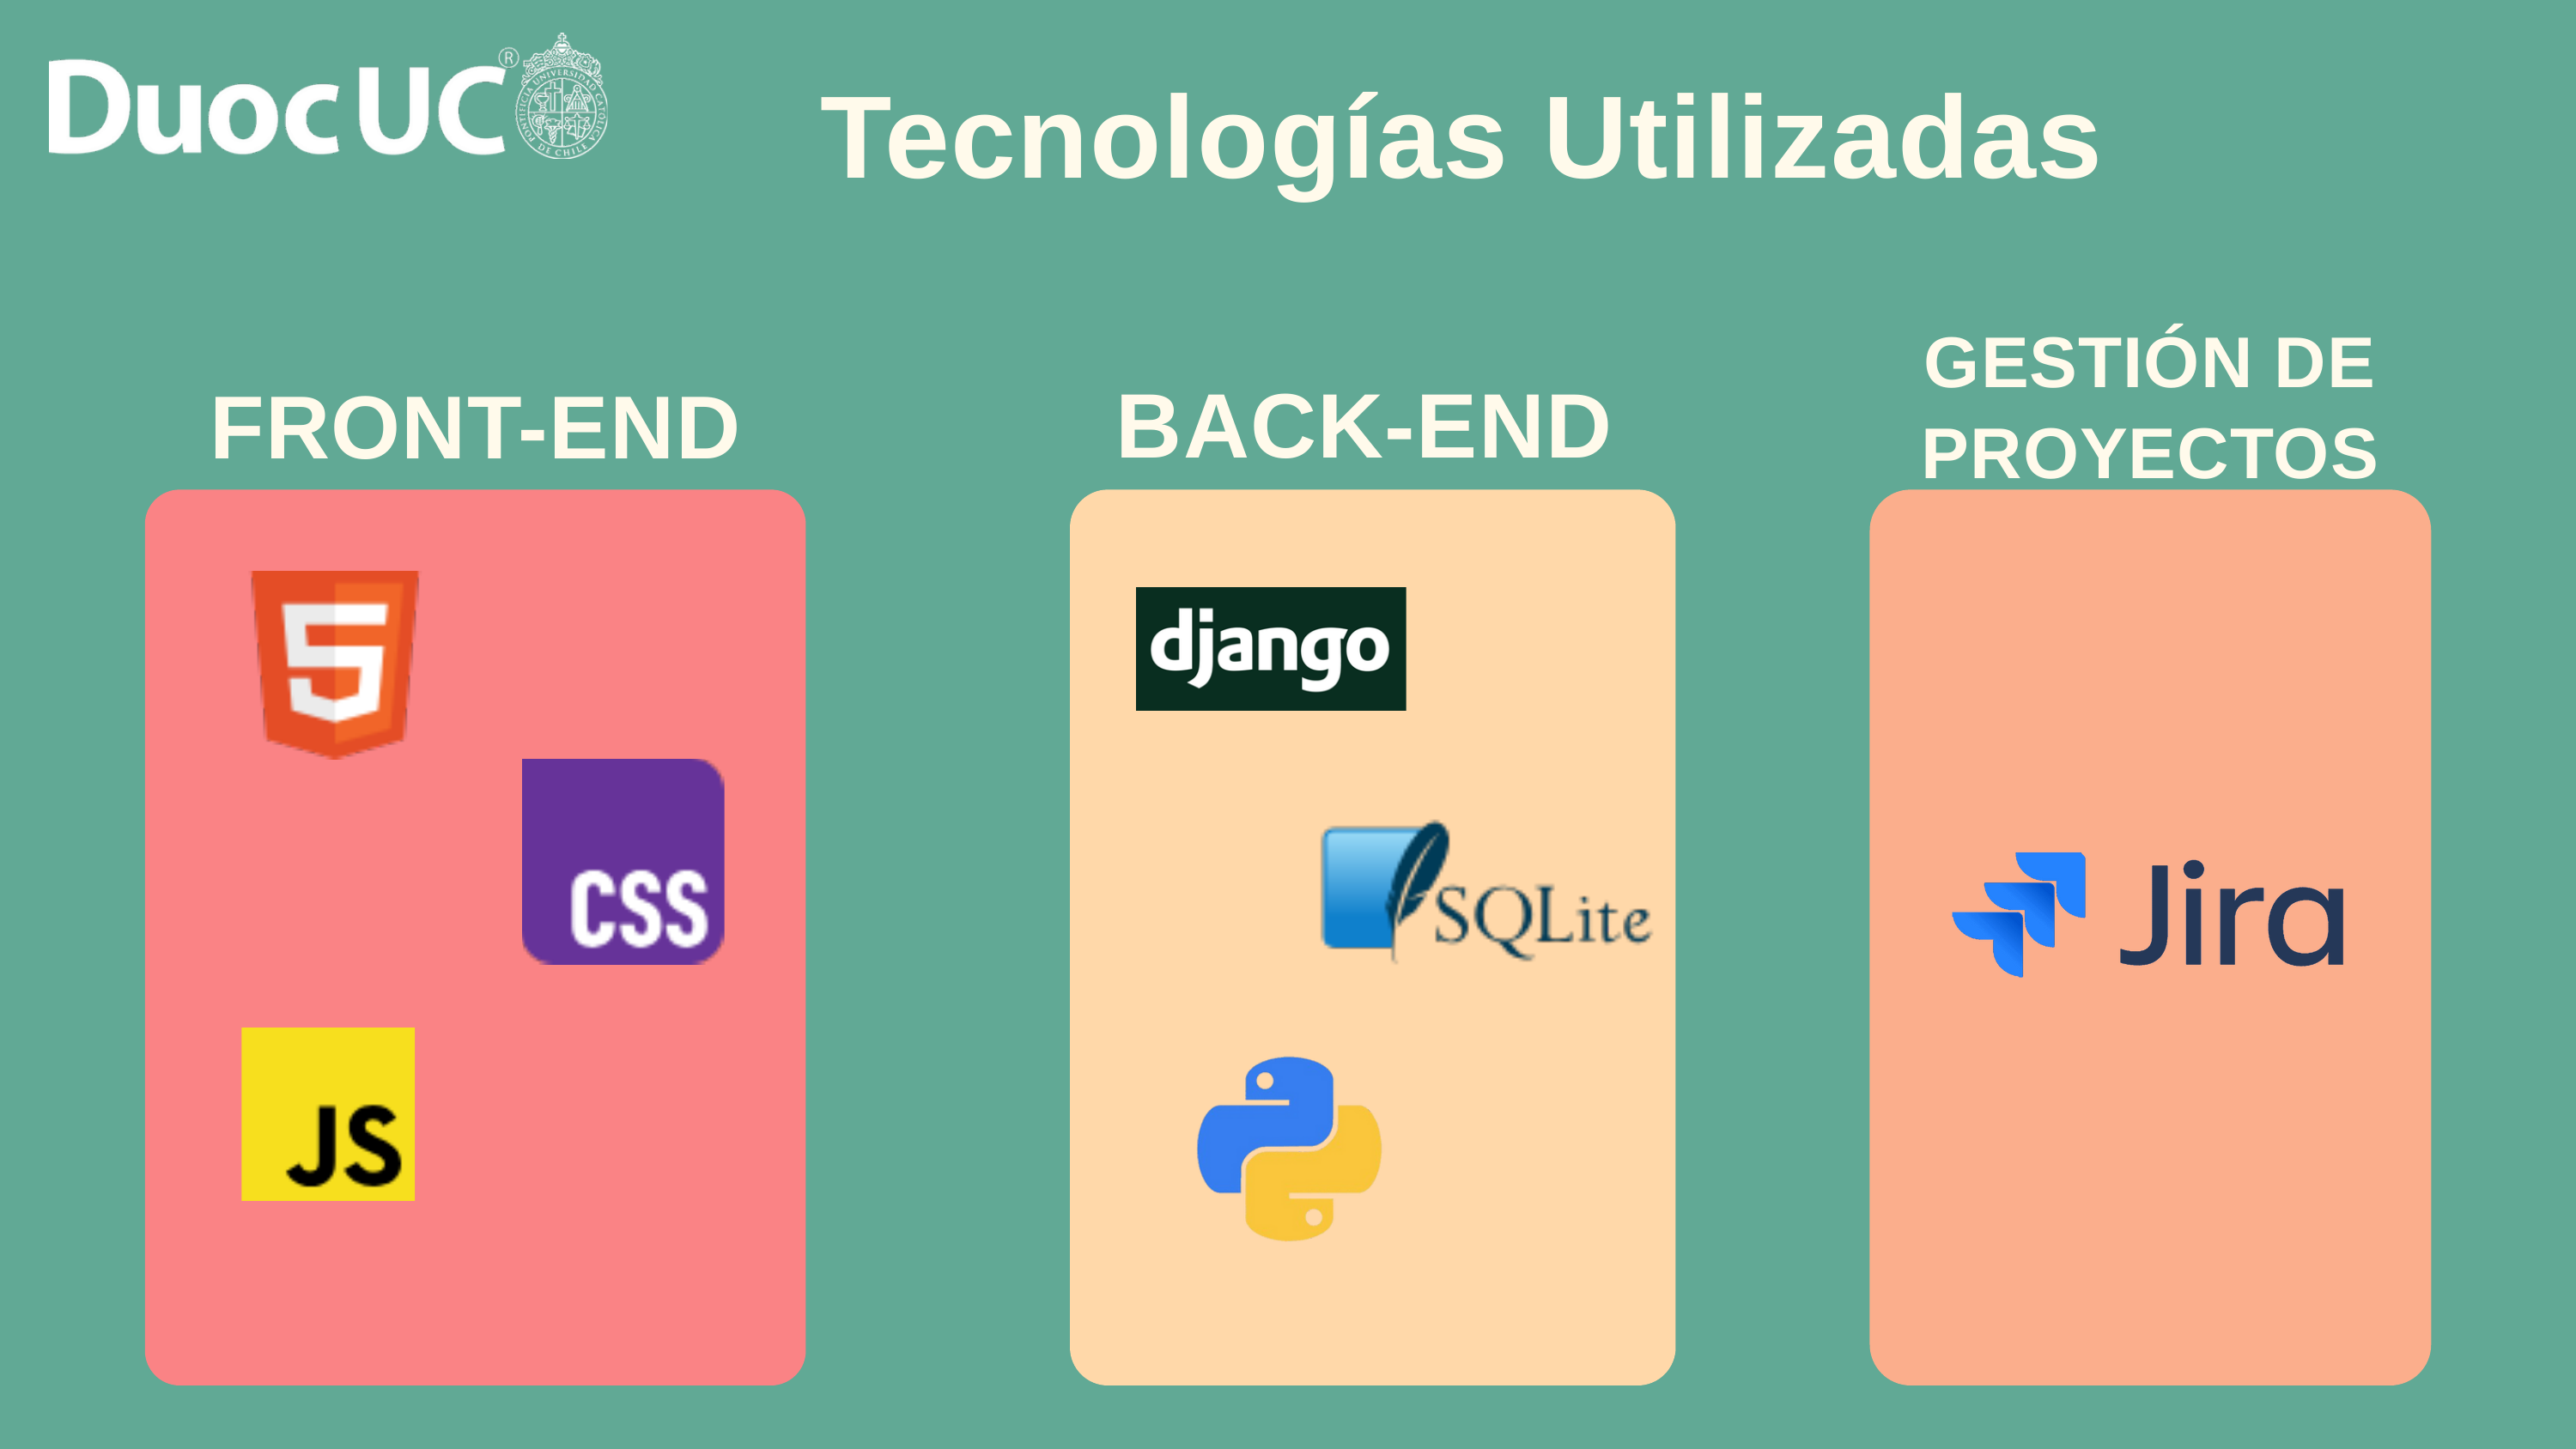

Tecnologías Utilizadas
GESTIÓN DE PROYECTOS
BACK-END
FRONT-END